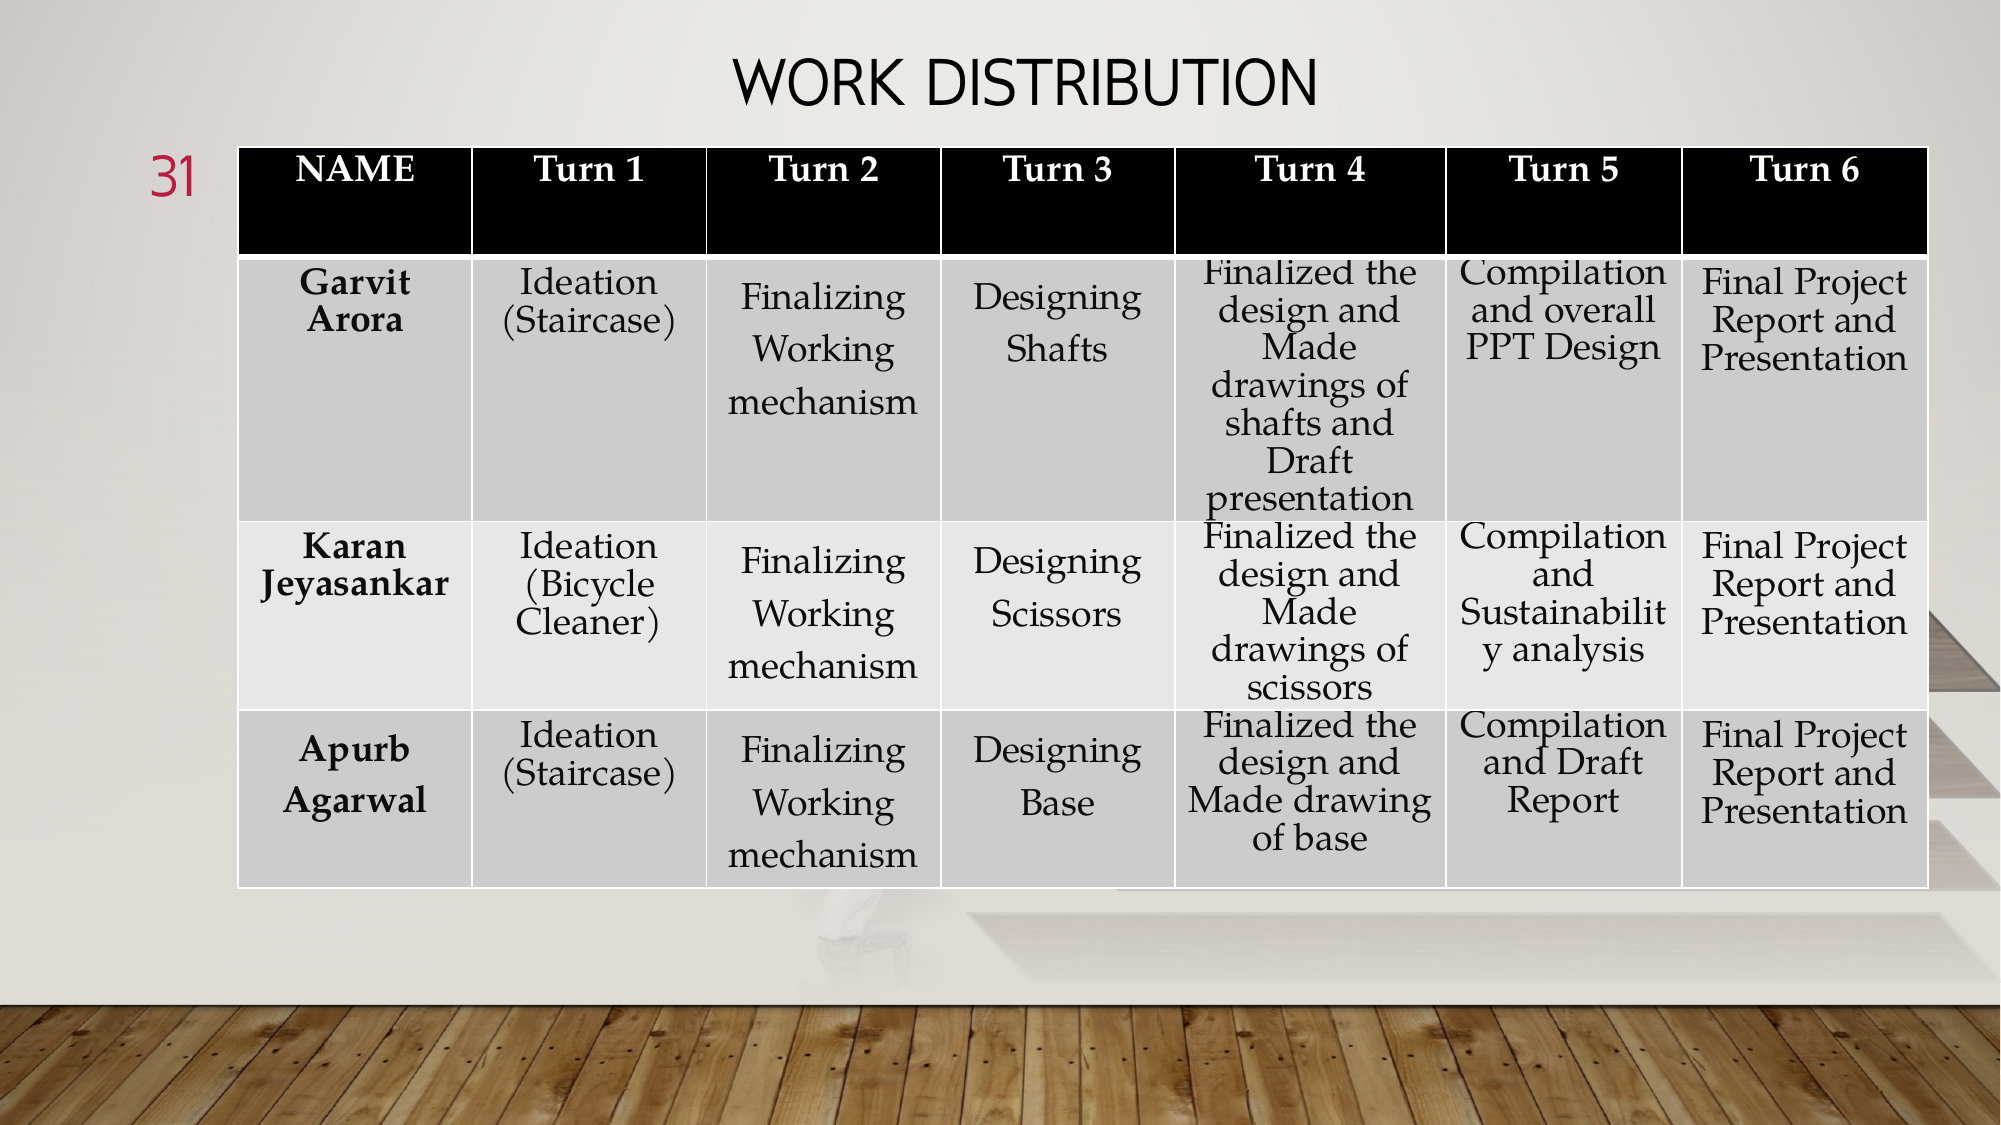

# Work Distribution
31
| NAME | Turn 1 | Turn 2 | Turn 3 | Turn 4 | Turn 5 | Turn 6 |
| --- | --- | --- | --- | --- | --- | --- |
| Garvit Arora | Ideation (Staircase) | Finalizing Working mechanism | Designing Shafts | Finalized the design and Made drawings of shafts and Draft presentation | Compilation and overall PPT Design | Final Project Report and Presentation |
| Karan Jeyasankar | Ideation (Bicycle Cleaner) | Finalizing Working mechanism | Designing Scissors | Finalized the design and Made drawings of scissors | Compilation and Sustainability analysis | Final Project Report and Presentation |
| Apurb Agarwal | Ideation (Staircase) | Finalizing Working mechanism | Designing Base | Finalized the design and Made drawing of base | Compilation and Draft Report | Final Project Report and Presentation |